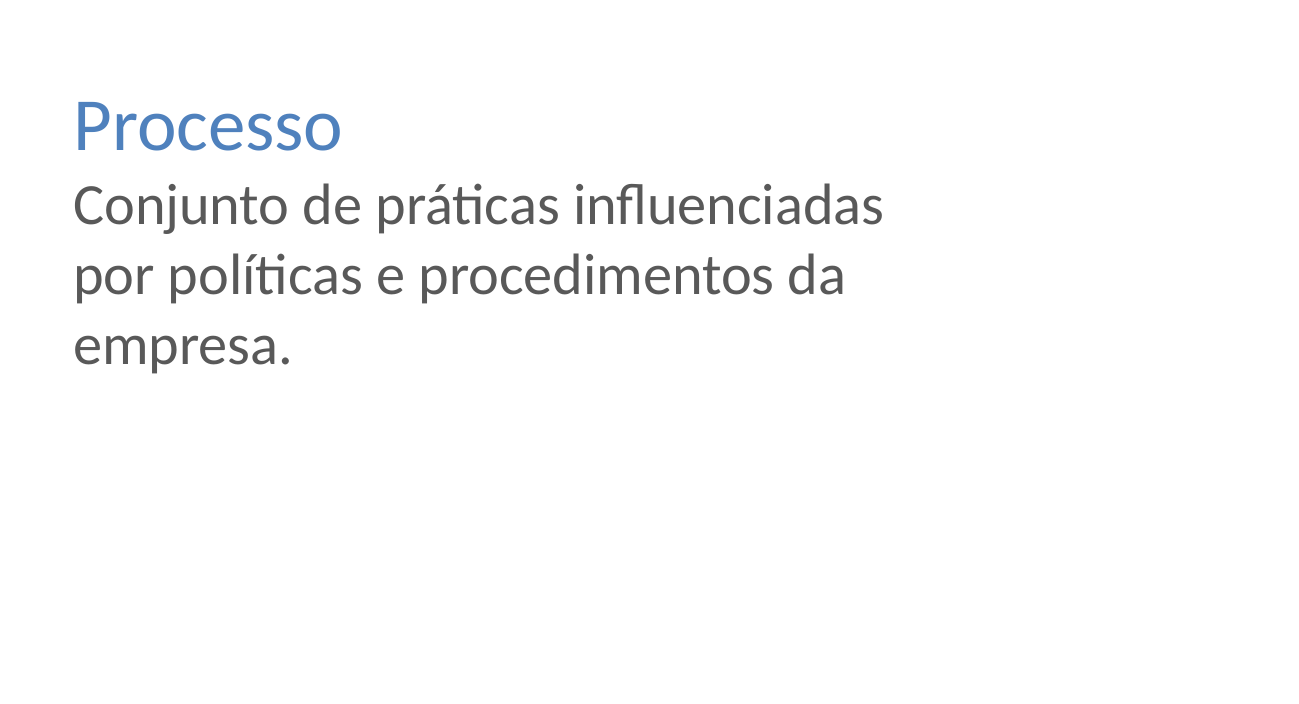

Processo
Conjunto de práticas influenciadas por políticas e procedimentos da empresa.